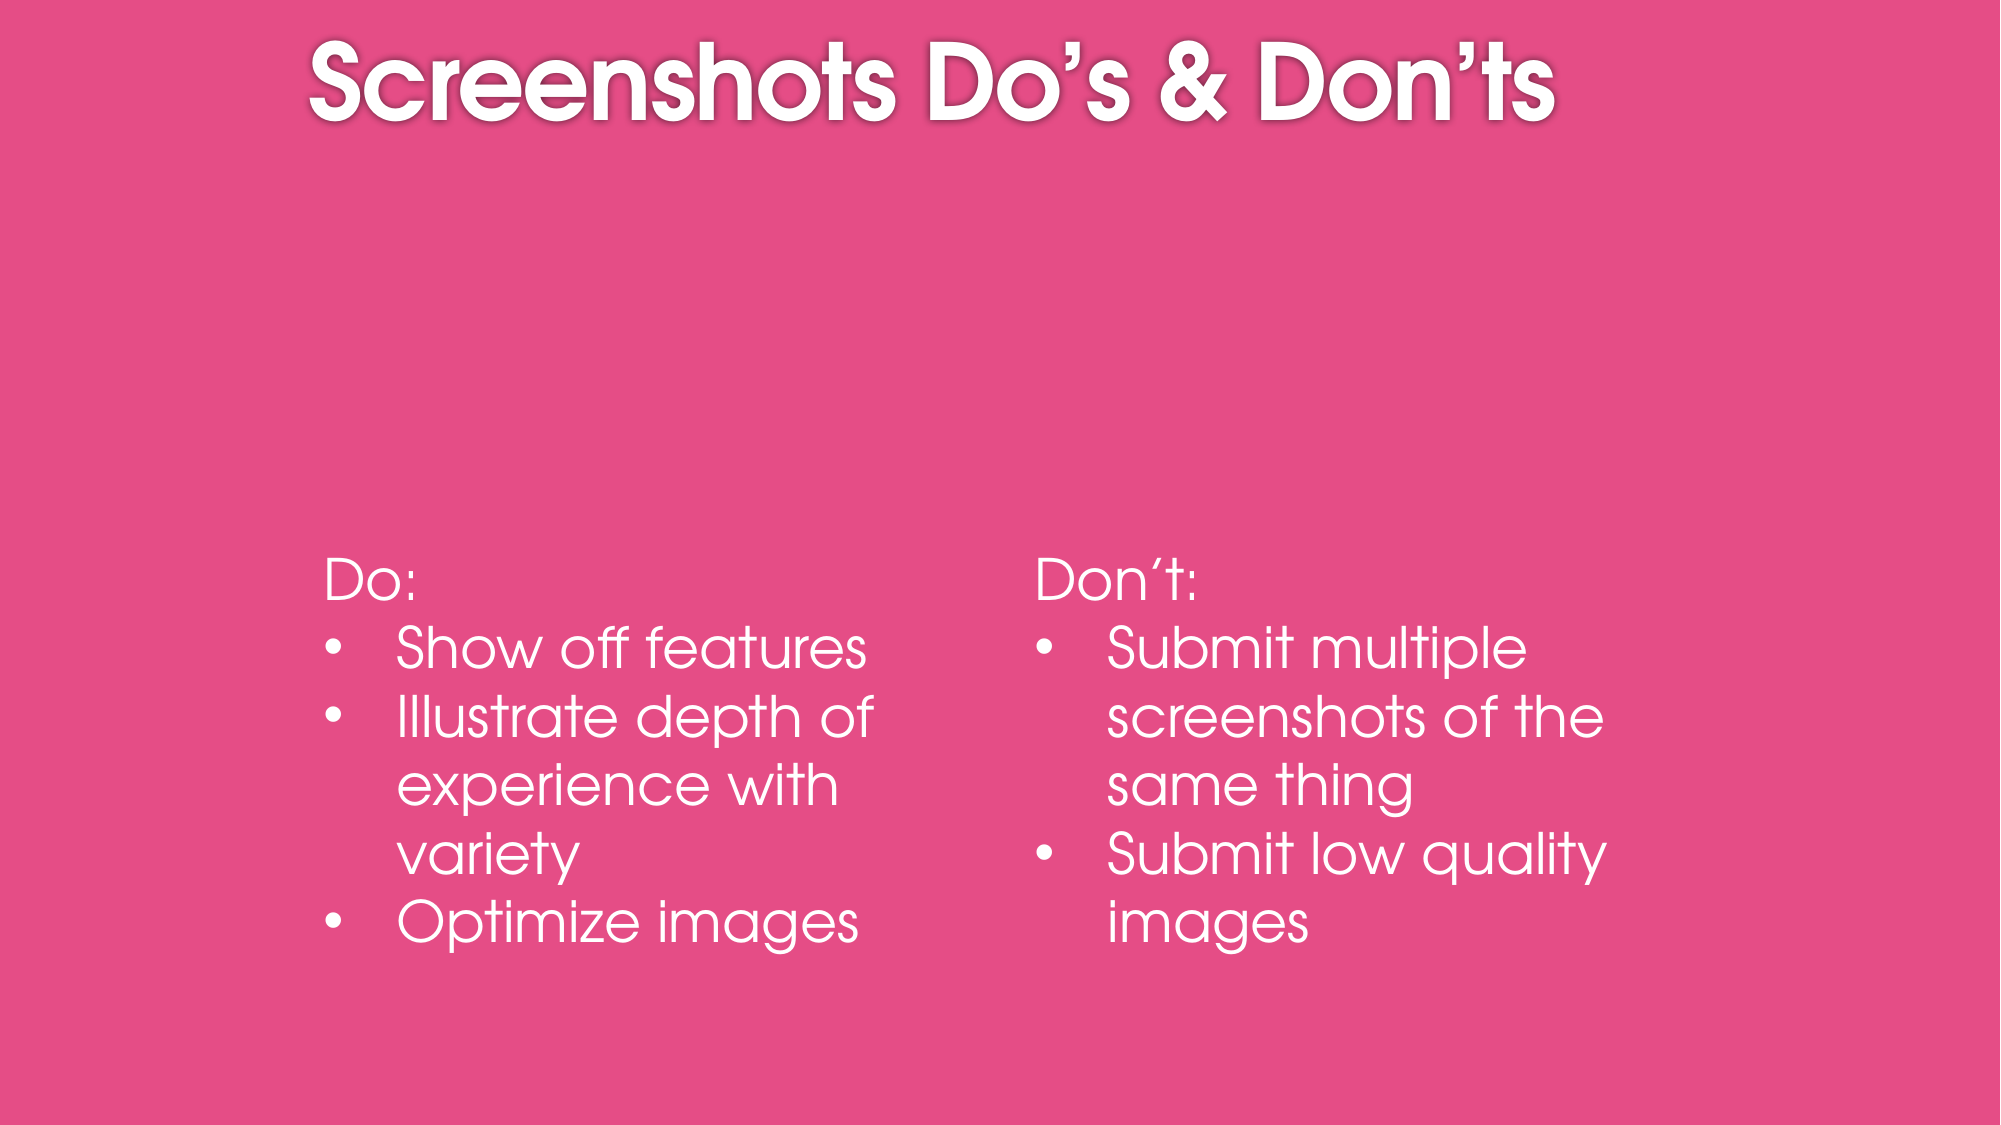

# Screenshots Do’s & Don’ts
Do:
Show off features
Illustrate depth of experience with variety
Optimize images
Don’t:
Submit multiple screenshots of the same thing
Submit low quality images